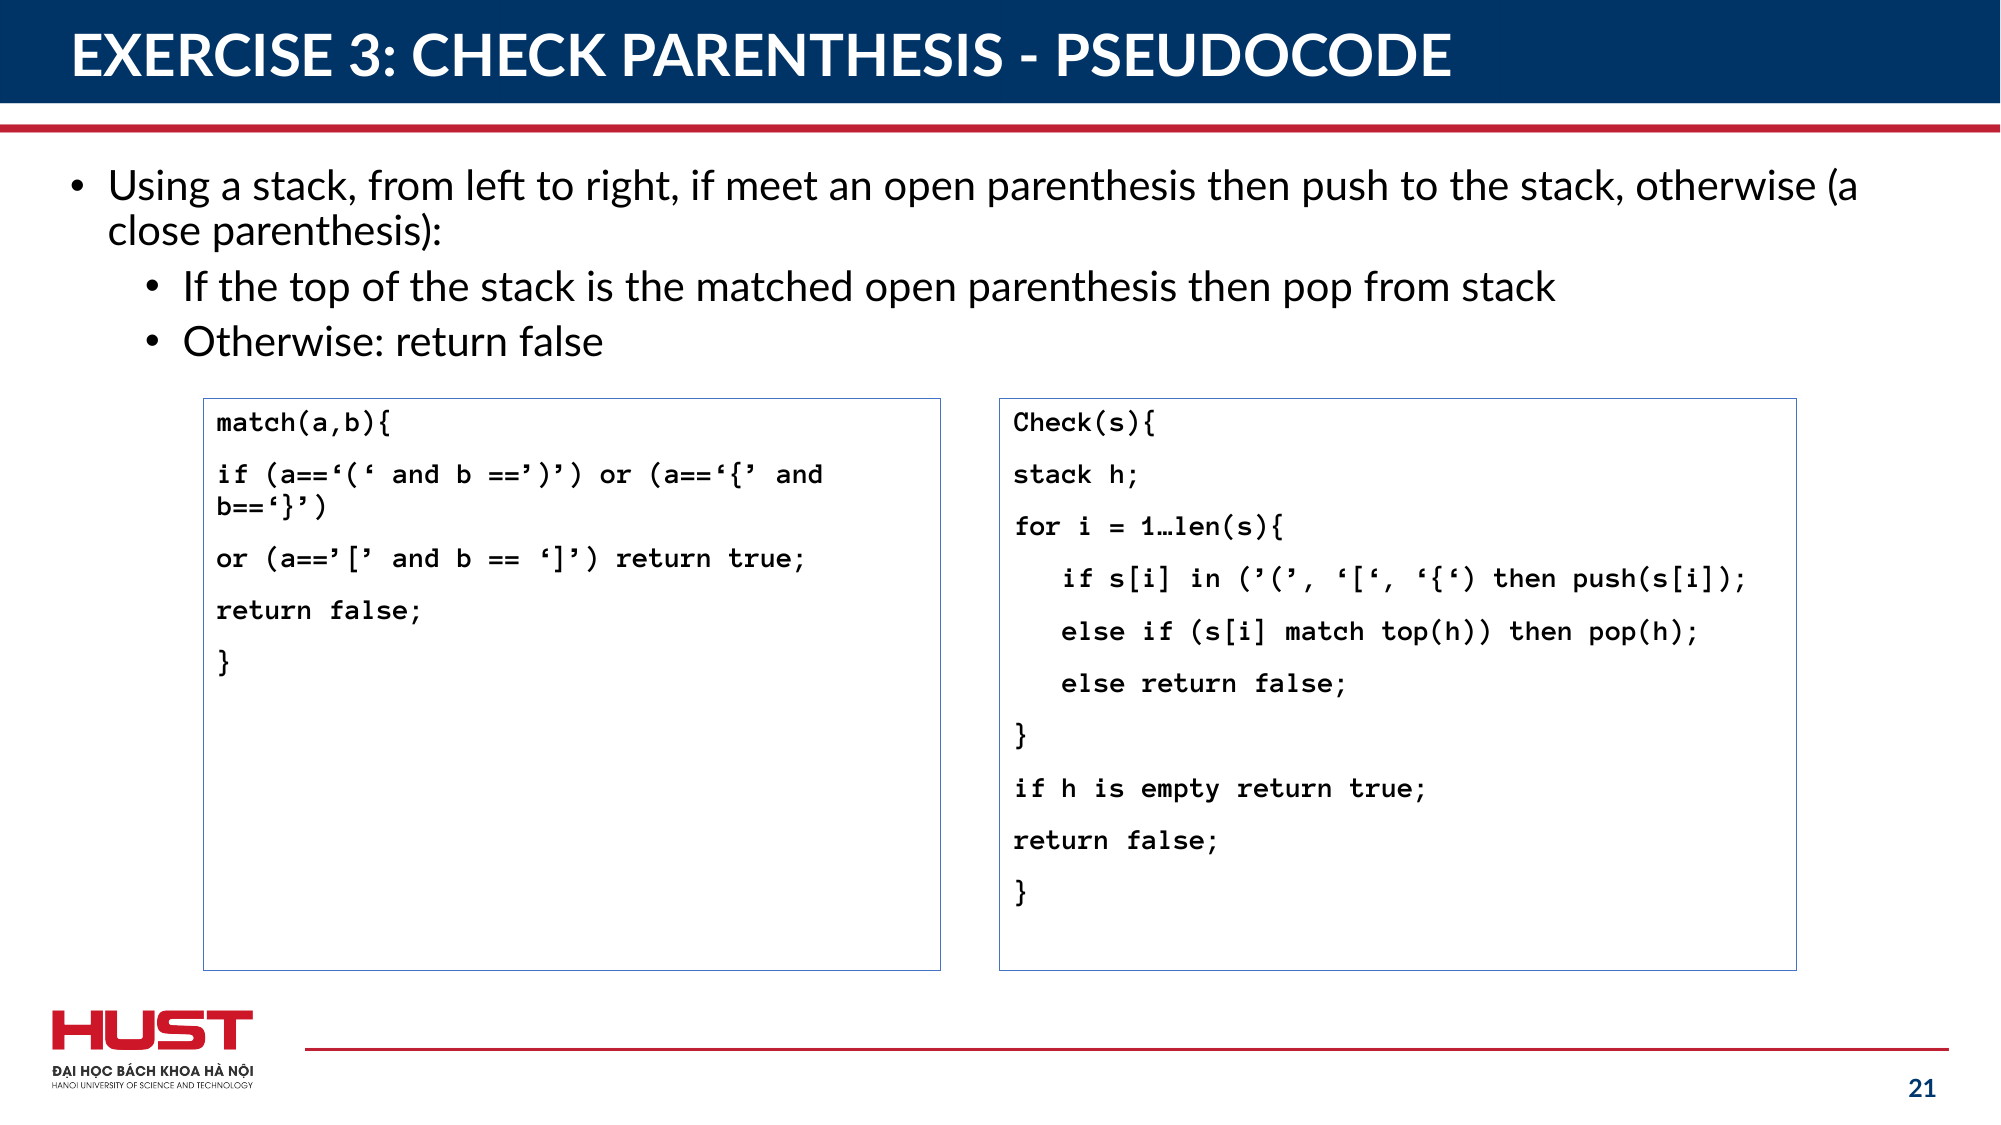

# EXERCISE 3: CHECK PARENTHESIS - PSEUDOCODE
Using a stack, from left to right, if meet an open parenthesis then push to the stack, otherwise (a close parenthesis):
If the top of the stack is the matched open parenthesis then pop from stack
Otherwise: return false

match(a,b){
if (a==‘(‘ and b ==’)’) or (a==‘{’ and b==‘}’)
or (a==’[’ and b == ‘]’) return true;
return false;
}
Check(s){
stack h;
for i = 1…len(s){
   if s[i] in (’(’, ‘[‘, ‘{‘) then push(s[i]);
   else if (s[i] match top(h)) then pop(h);
   else return false;
}
if h is empty return true;
return false;
}
21